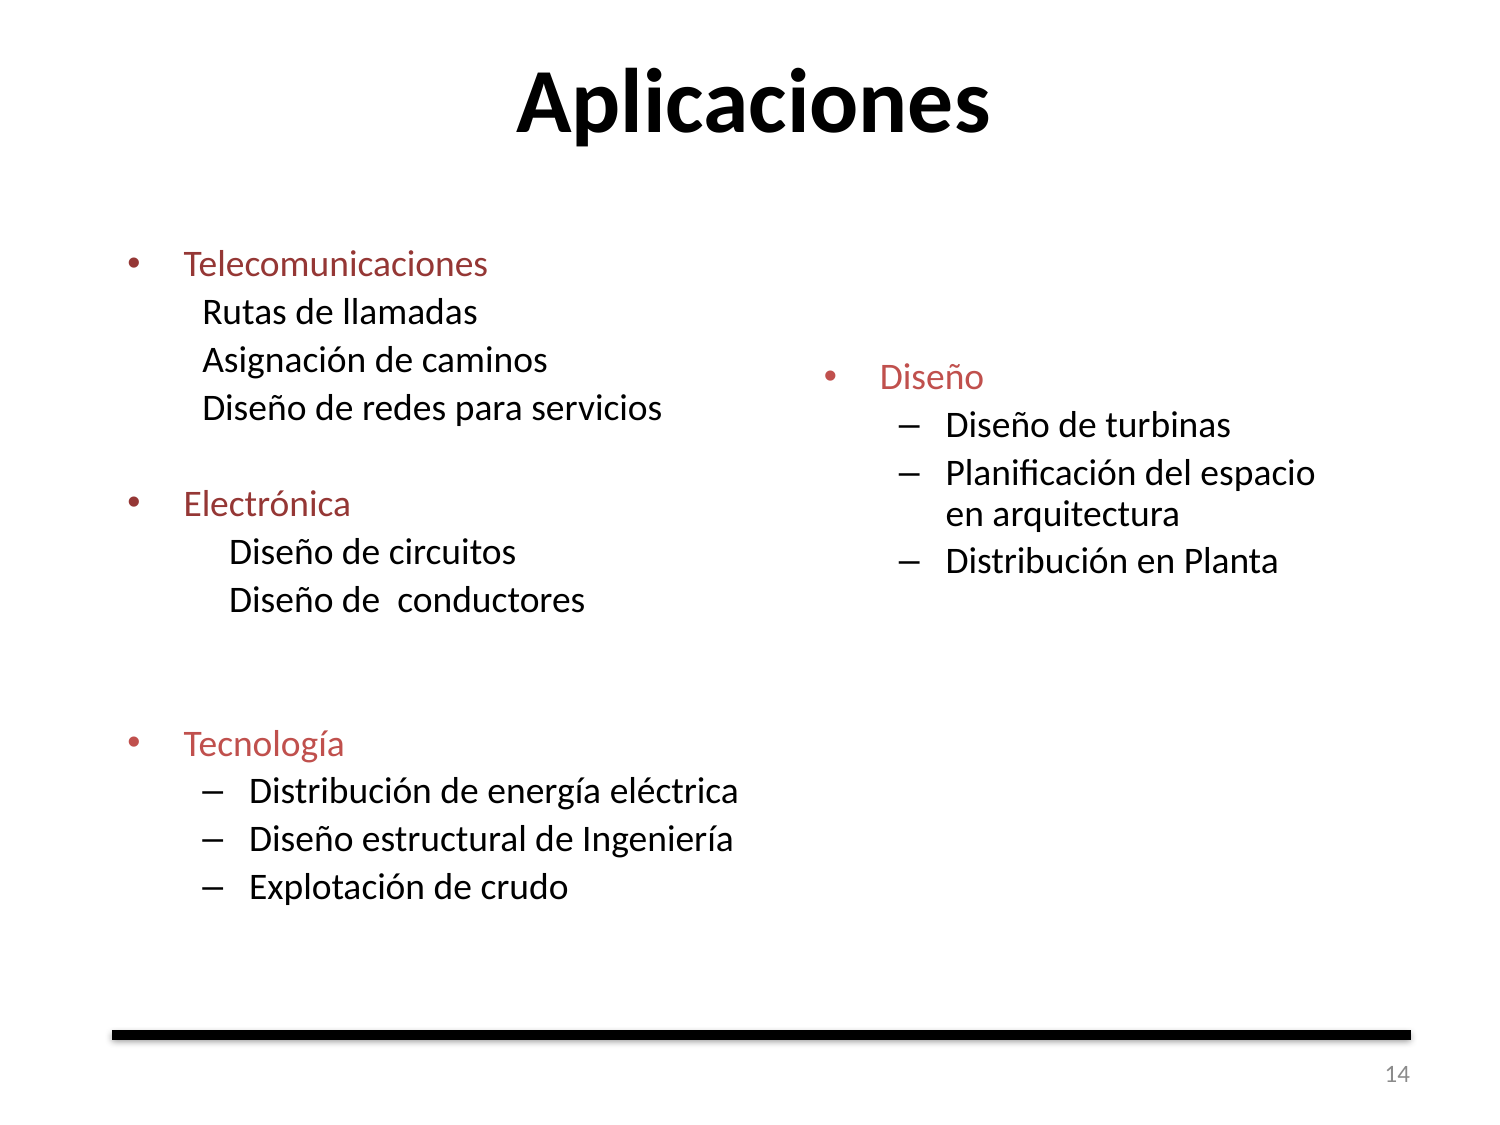

Aplicaciones

Telecomunicaciones
Rutas de llamadas
Asignación de caminos
Diseño de redes para servicios

Electrónica
            Diseño de circuitos
            Diseño de  conductores

Tecnología
Distribución de energía eléctrica
Diseño estructural de Ingeniería
Explotación de crudo

Diseño
Diseño de turbinas
Planificación del espacio en arquitectura
Distribución en Planta
14